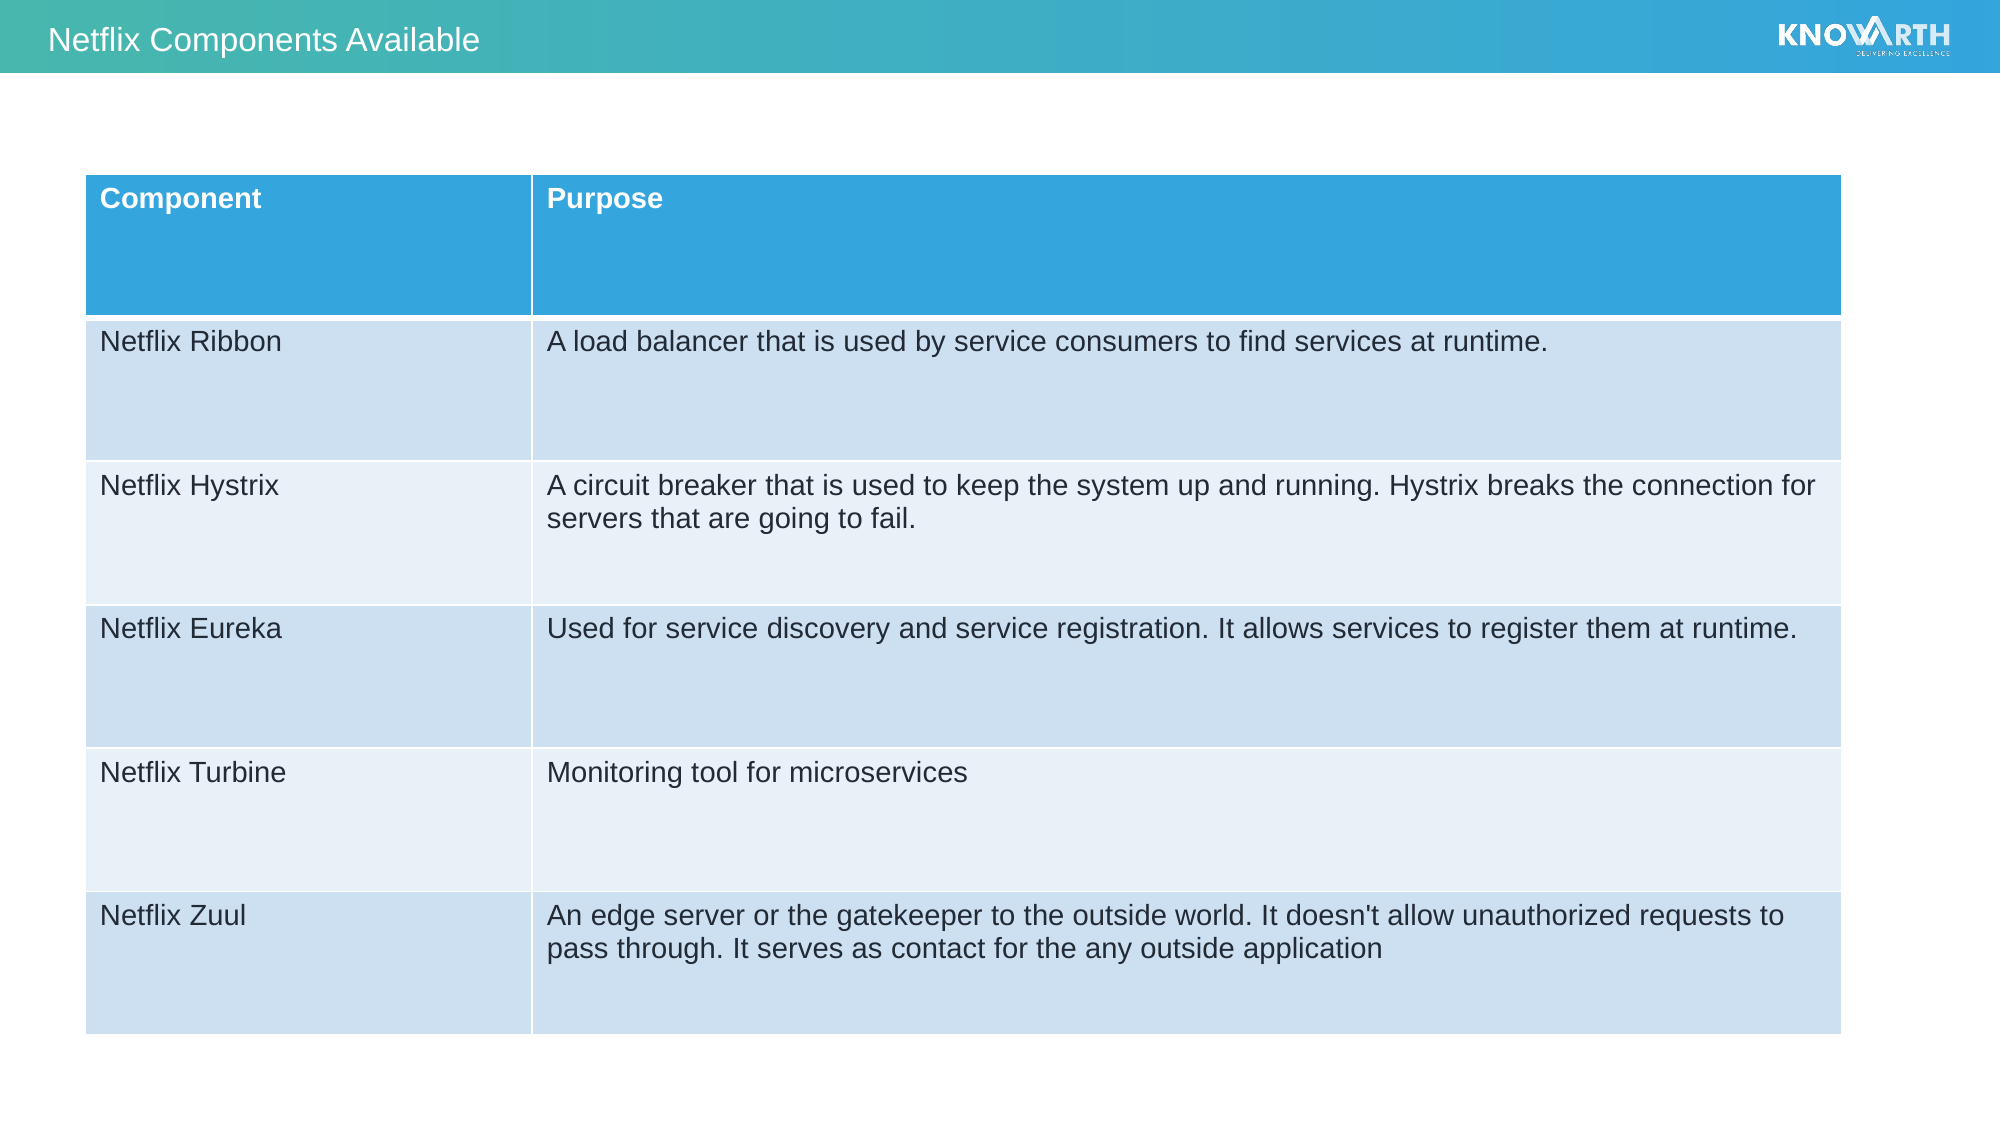

# Netflix Components Available
| Component | Purpose |
| --- | --- |
| Netflix Ribbon | A load balancer that is used by service consumers to find services at runtime. |
| Netflix Hystrix | A circuit breaker that is used to keep the system up and running. Hystrix breaks the connection for servers that are going to fail. |
| Netflix Eureka | Used for service discovery and service registration. It allows services to register them at runtime. |
| Netflix Turbine | Monitoring tool for microservices |
| Netflix Zuul | An edge server or the gatekeeper to the outside world. It doesn't allow unauthorized requests to pass through. It serves as contact for the any outside application |